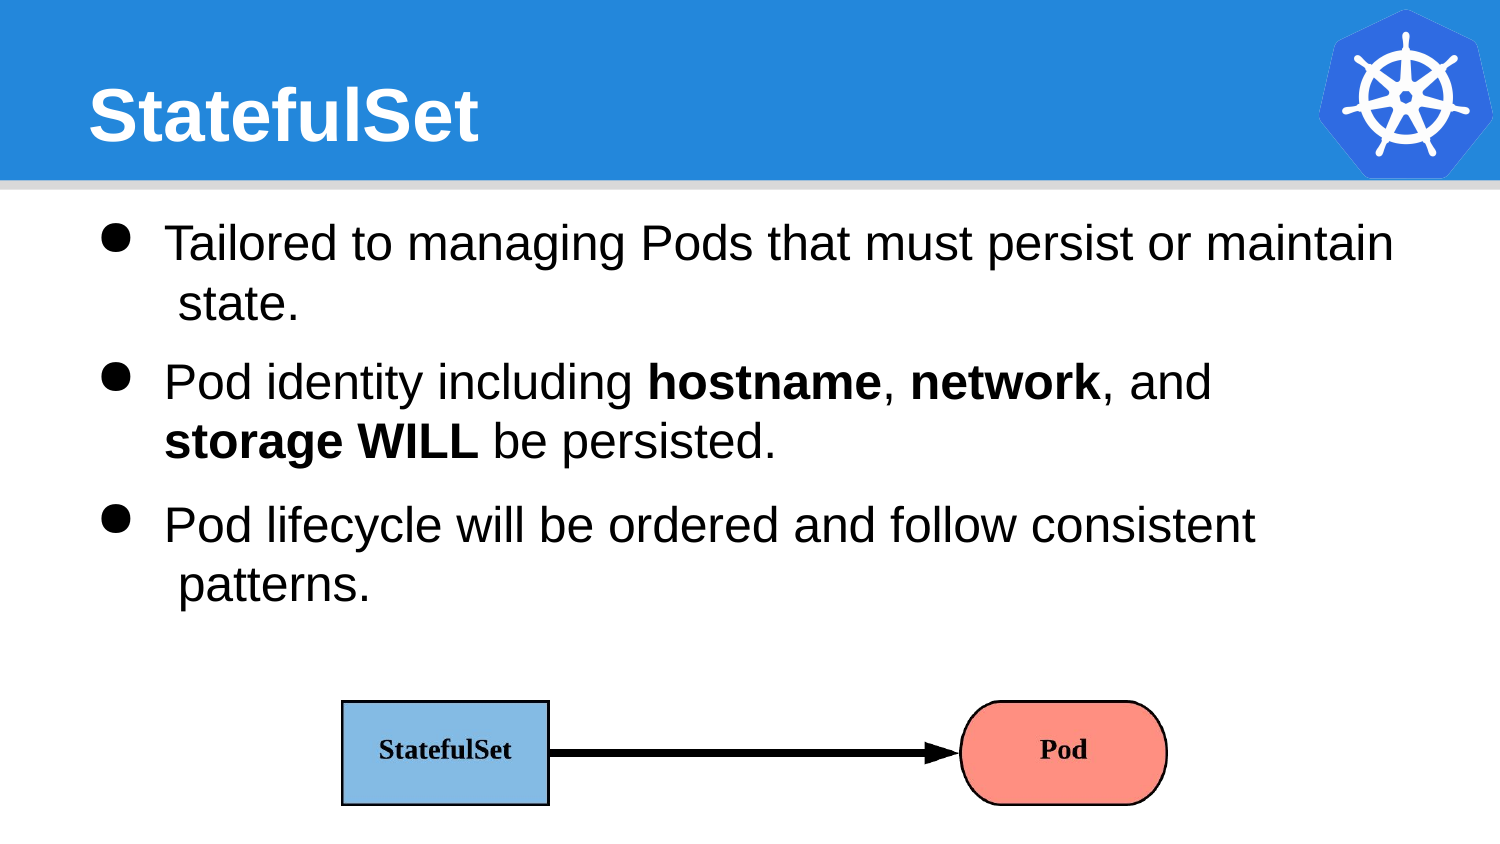

# StatefulSet
Tailored to managing Pods that must persist or maintain  state.
Pod identity including hostname, network, and
storage WILL be persisted.
Pod lifecycle will be ordered and follow consistent  patterns.